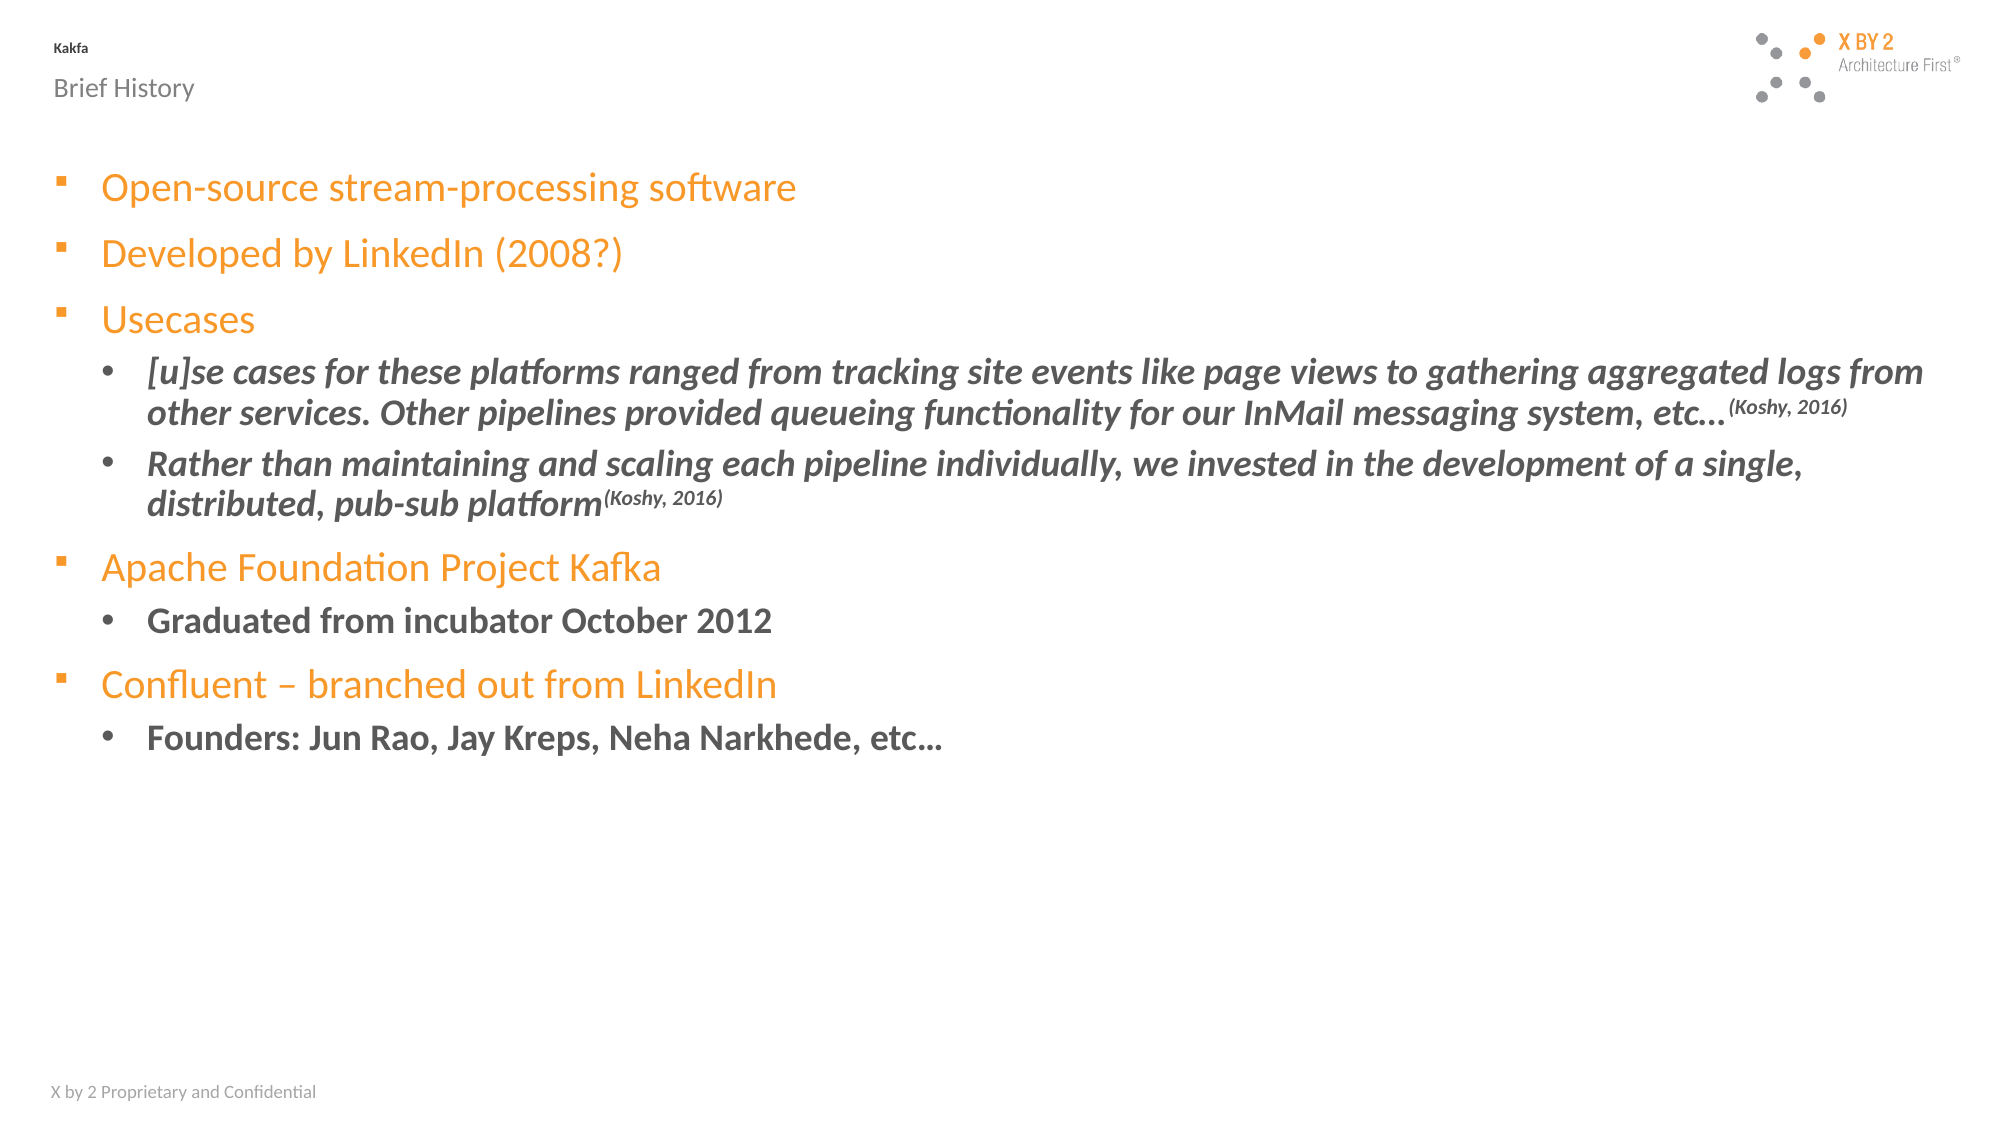

# Kakfa
Brief History
Open-source stream-processing software
Developed by LinkedIn (2008?)
Usecases
[u]se cases for these platforms ranged from tracking site events like page views to gathering aggregated logs from other services. Other pipelines provided queueing functionality for our InMail messaging system, etc…(Koshy, 2016)
Rather than maintaining and scaling each pipeline individually, we invested in the development of a single, distributed, pub-sub platform(Koshy, 2016)
Apache Foundation Project Kafka
Graduated from incubator October 2012
Confluent – branched out from LinkedIn
Founders: Jun Rao, Jay Kreps, Neha Narkhede, etc…